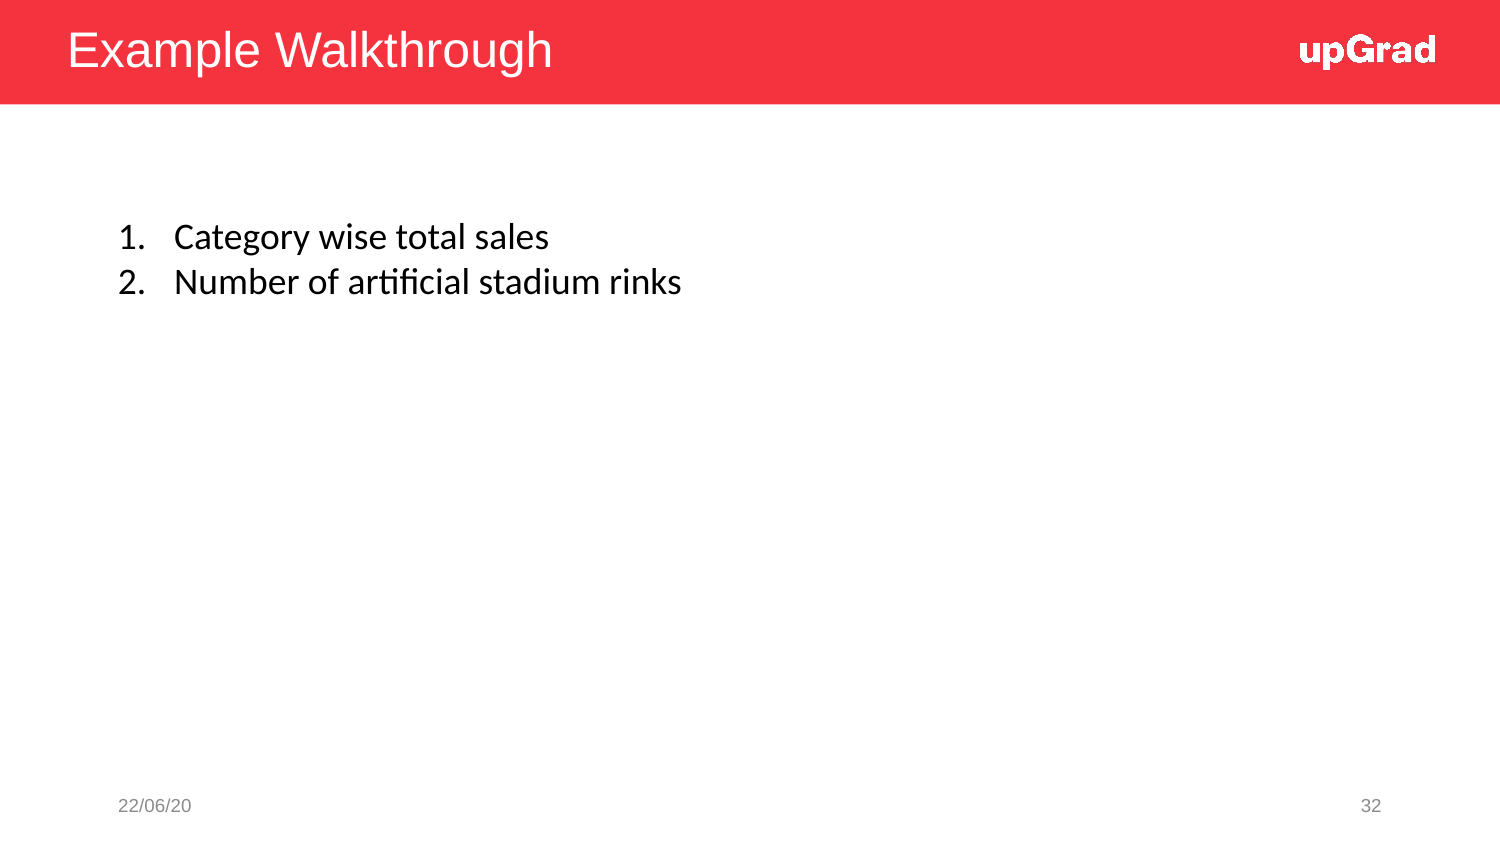

# Example Walkthrough

Category wise total sales
Number of artificial stadium rinks
22/06/20
32